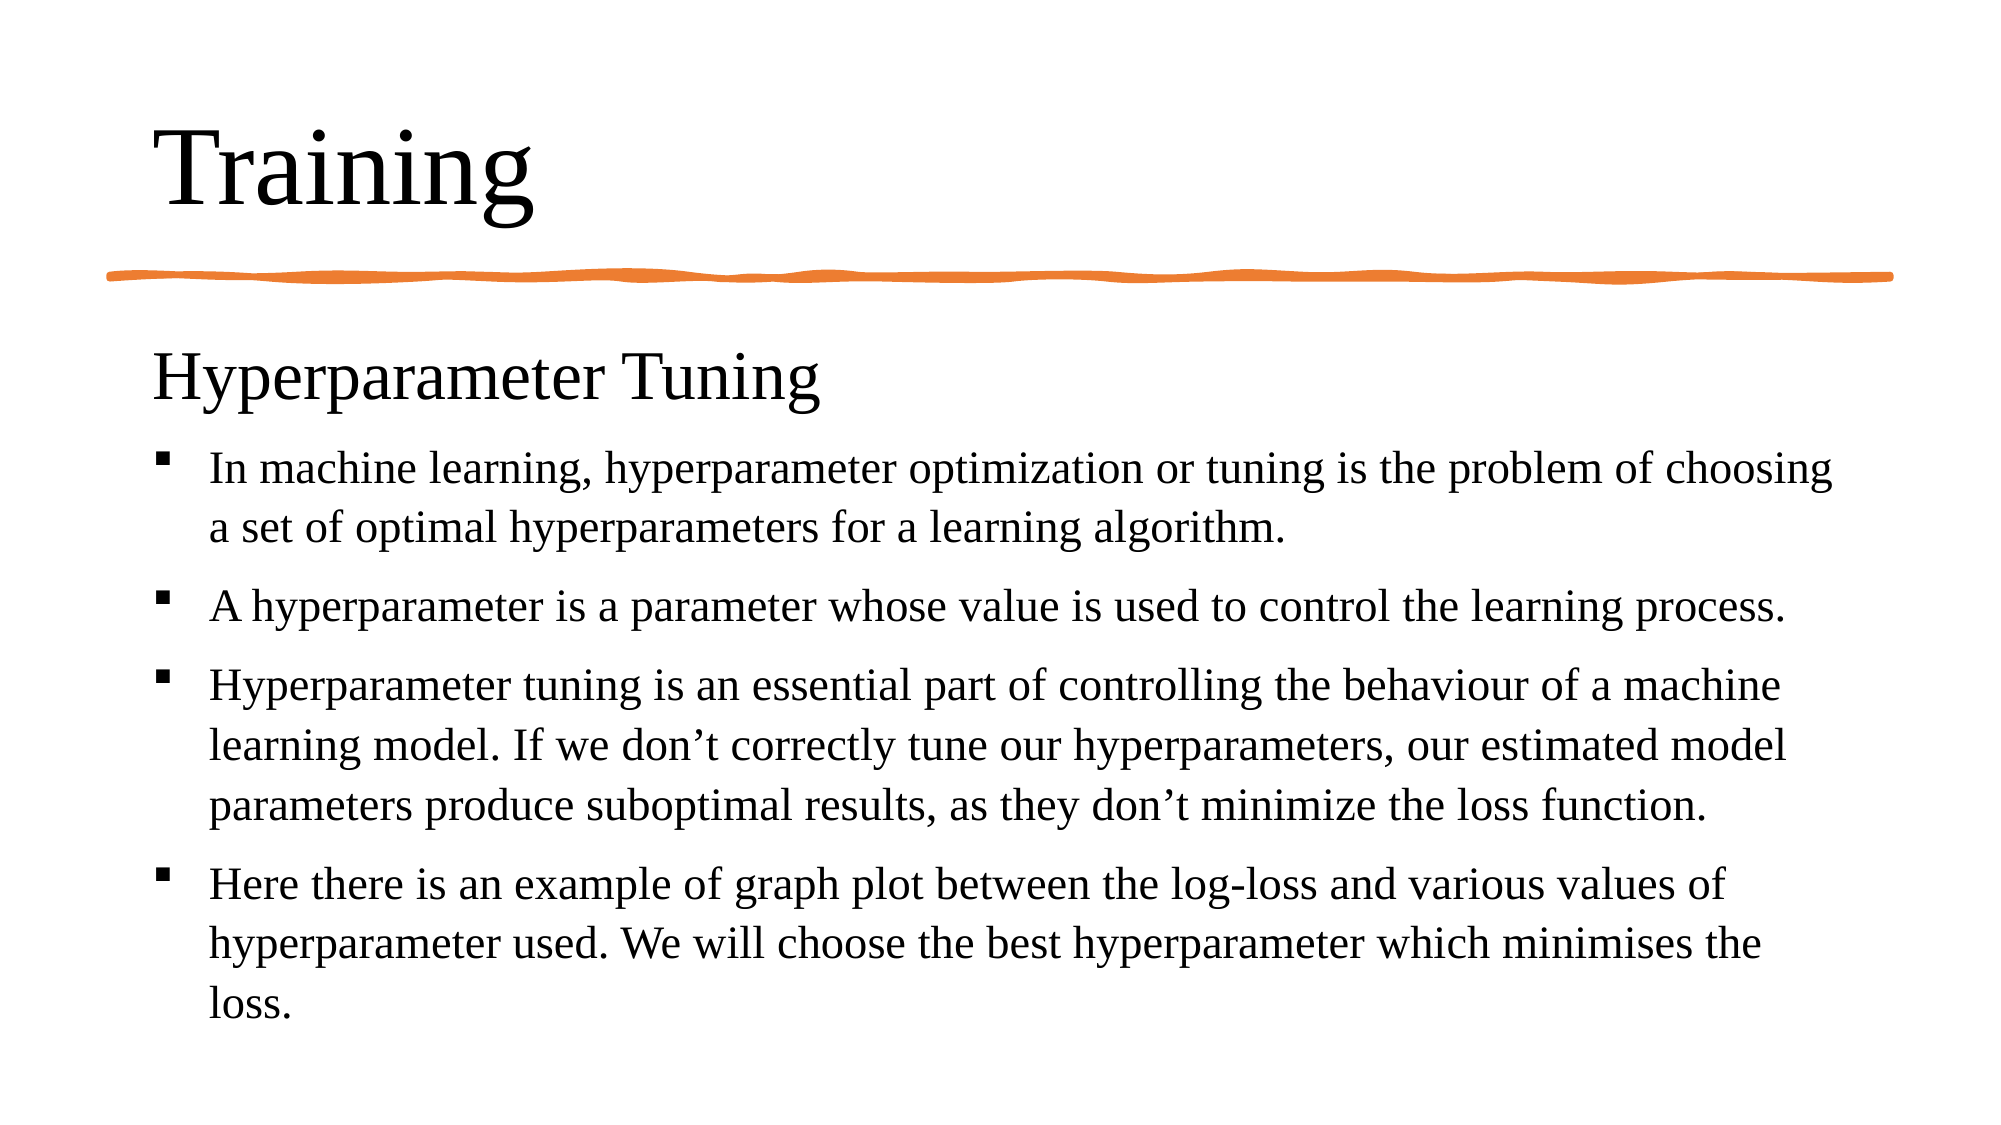

# Training

Hyperparameter Tuning
In machine learning, hyperparameter optimization or tuning is the problem of choosing a set of optimal hyperparameters for a learning algorithm.
A hyperparameter is a parameter whose value is used to control the learning process.
Hyperparameter tuning is an essential part of controlling the behaviour of a machine learning model. If we don’t correctly tune our hyperparameters, our estimated model parameters produce suboptimal results, as they don’t minimize the loss function.
Here there is an example of graph plot between the log-loss and various values of hyperparameter used. We will choose the best hyperparameter which minimises the loss.